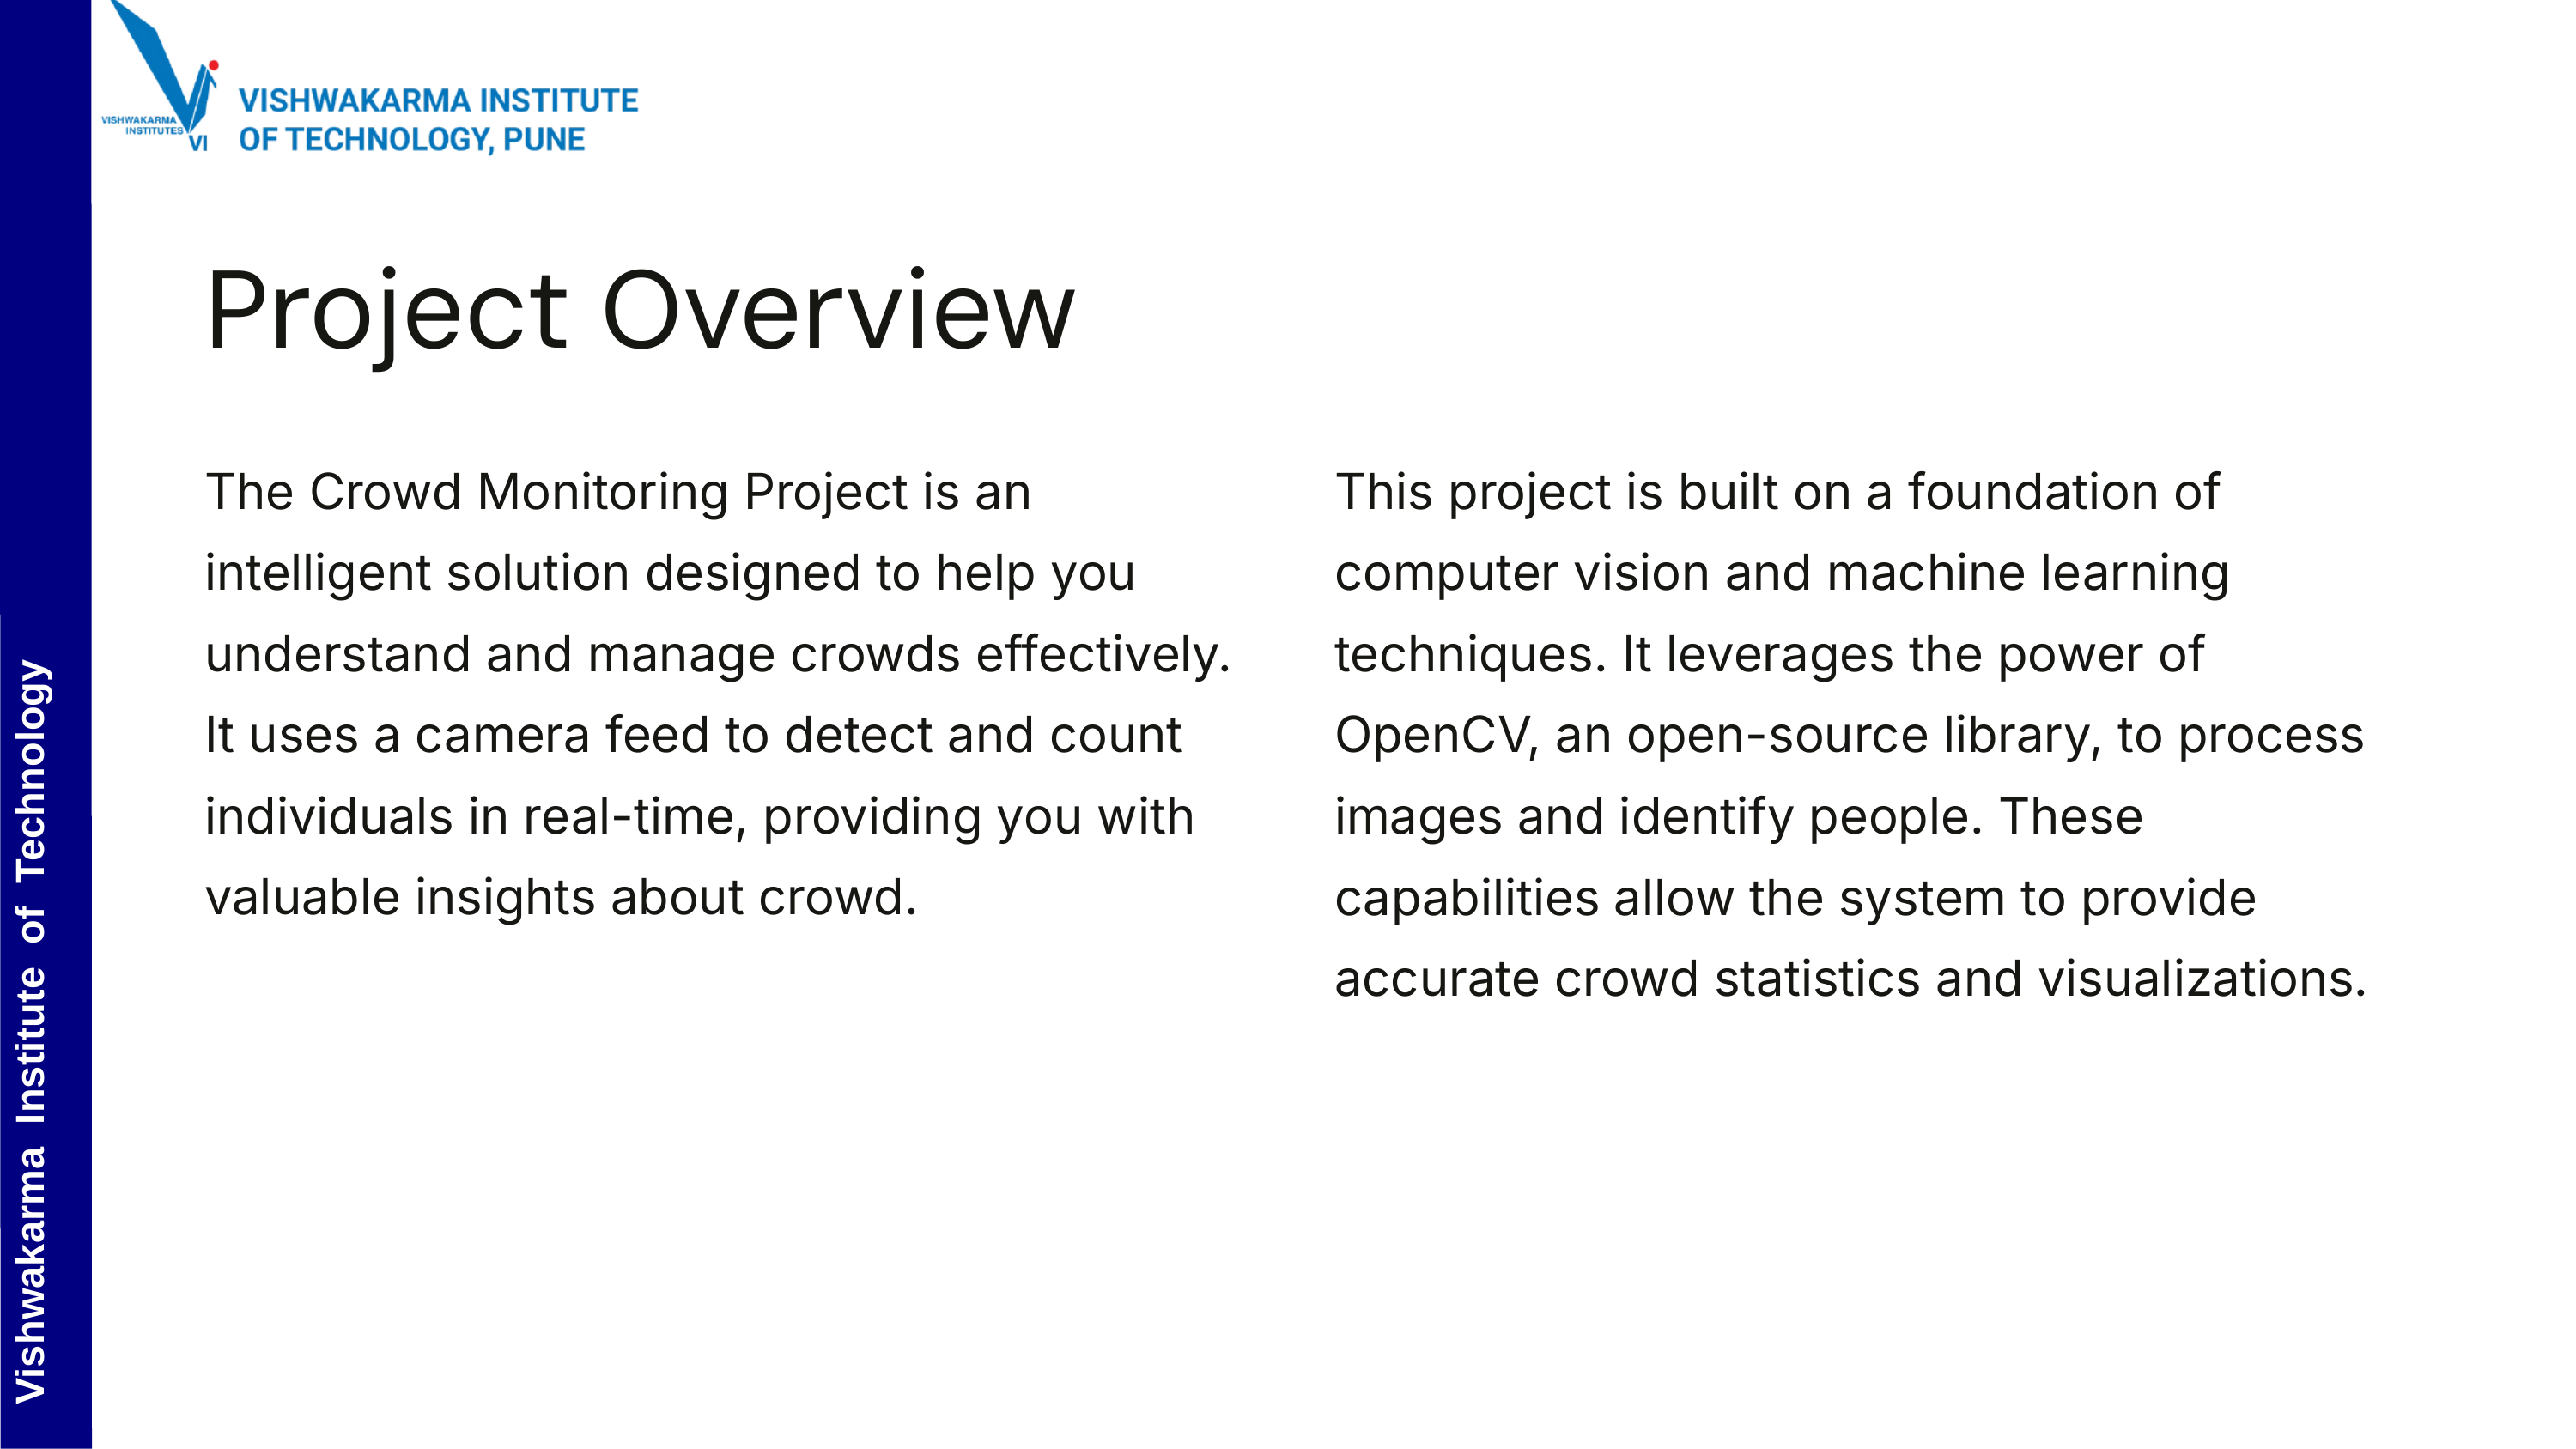

Project Overview
The Crowd Monitoring Project is an intelligent solution designed to help you understand and manage crowds effectively. It uses a camera feed to detect and count individuals in real-time, providing you with valuable insights about crowd.
This project is built on a foundation of computer vision and machine learning techniques. It leverages the power of OpenCV, an open-source library, to process images and identify people. These capabilities allow the system to provide accurate crowd statistics and visualizations.

   Vishwakarma  Institute  of  Technology